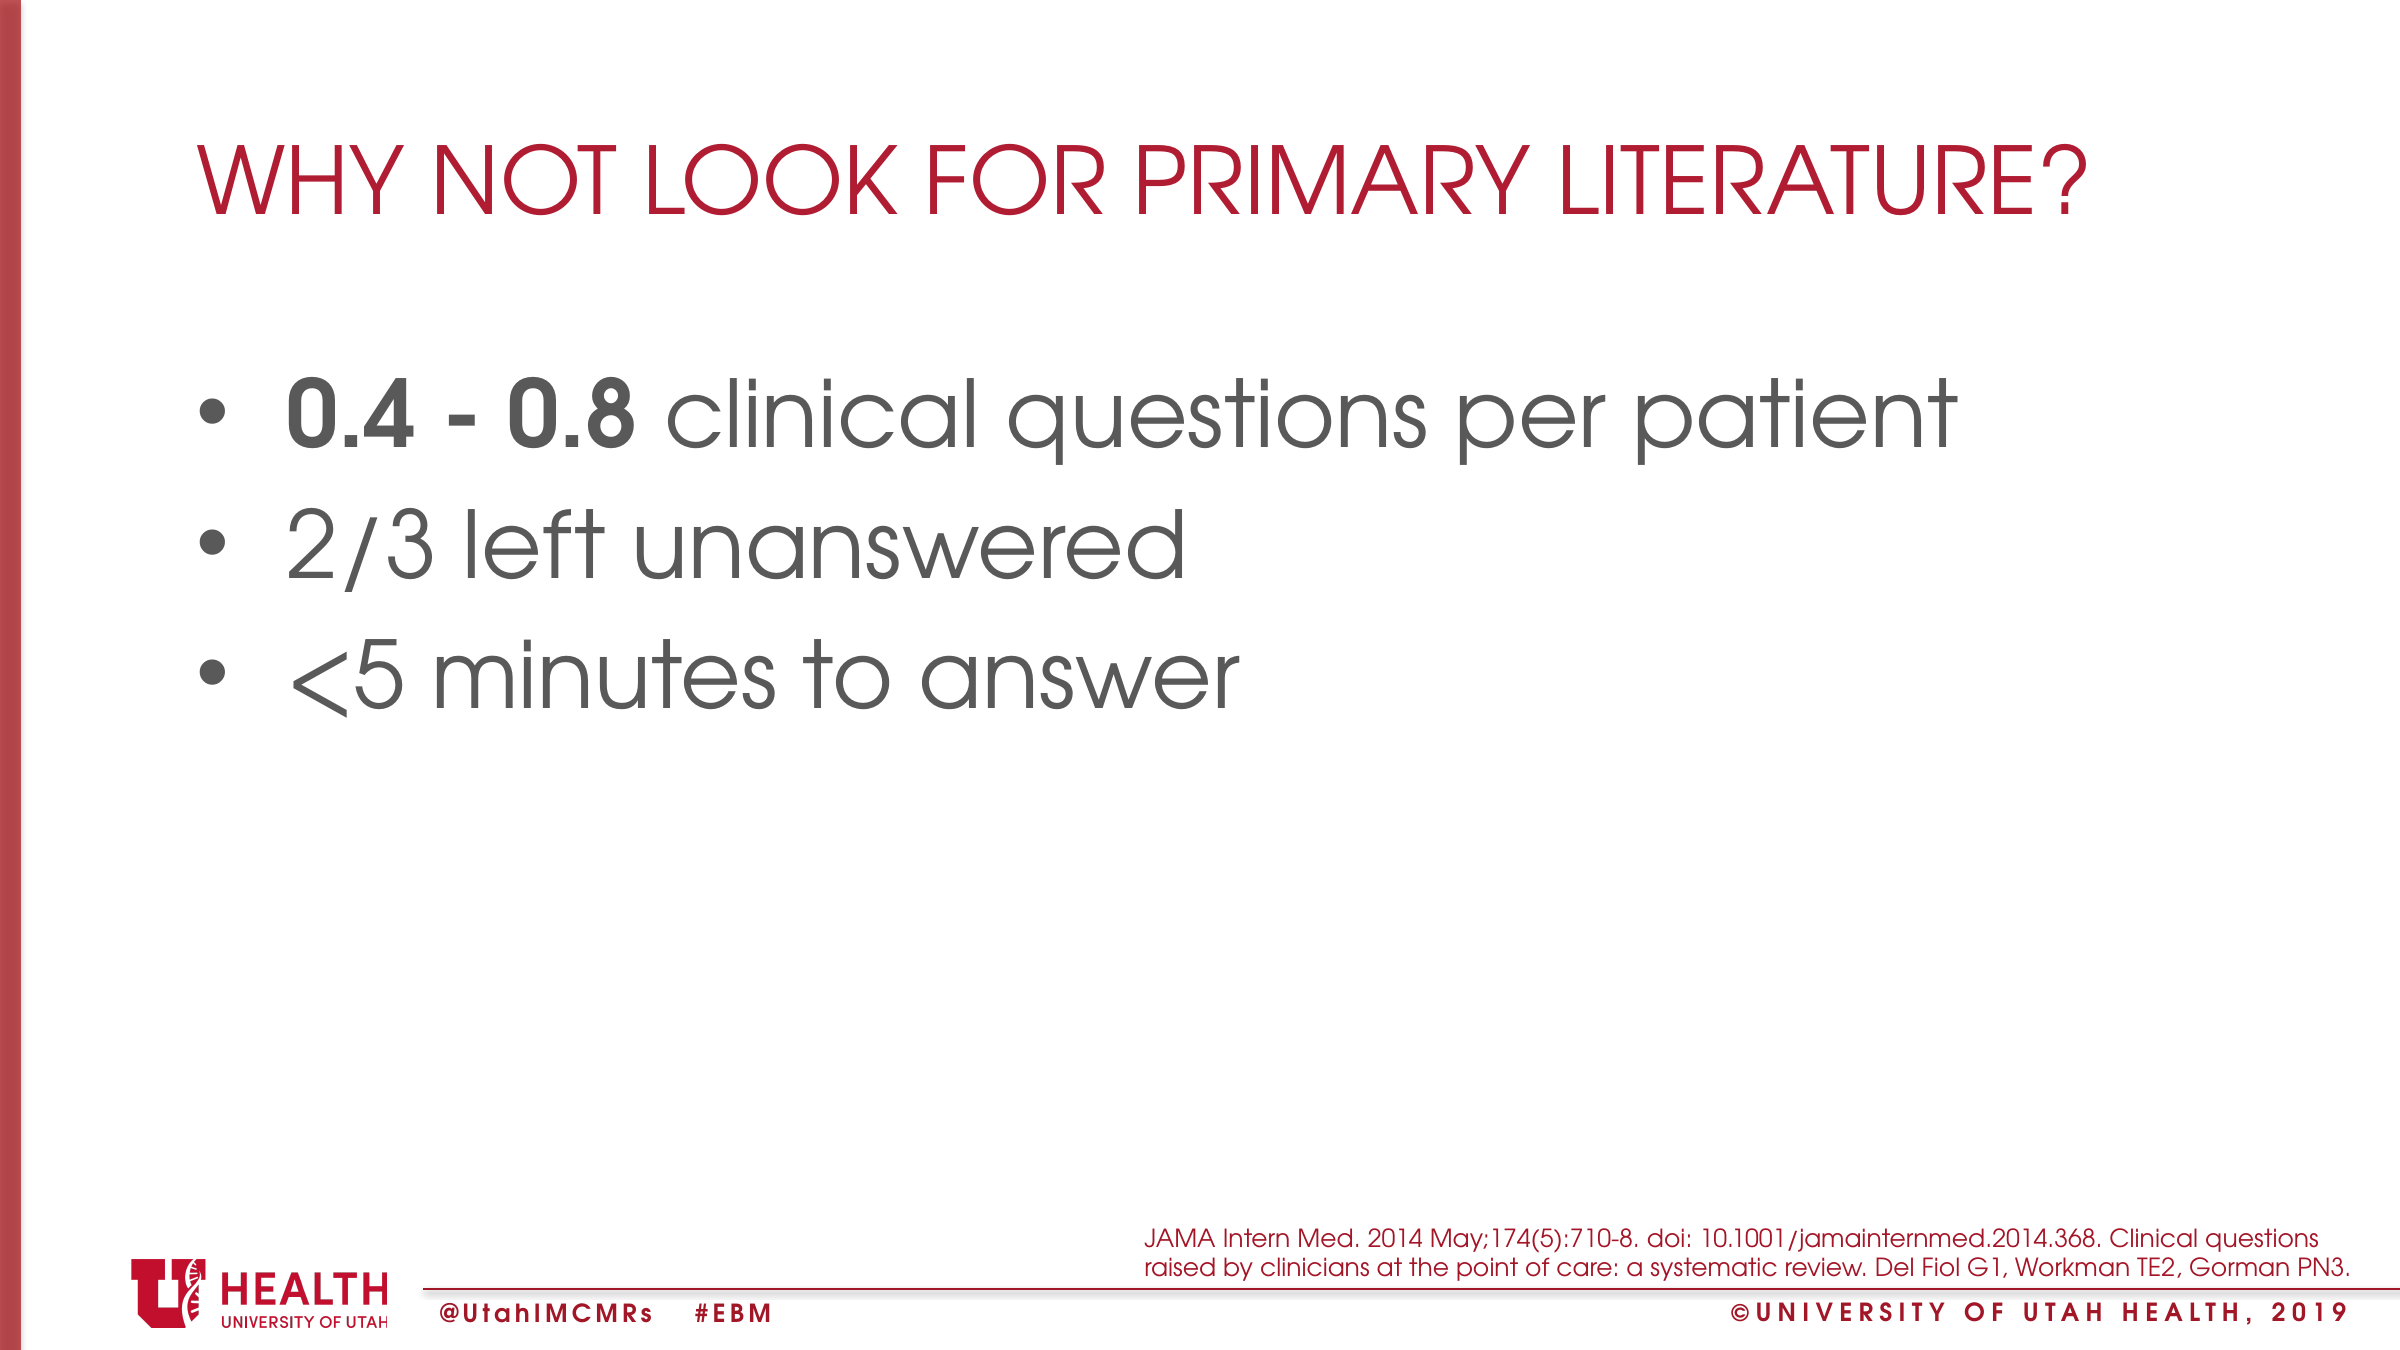

# Why not look for primary literature?
0.4 - 0.8 clinical questions per patient
2/3 left unanswered
<5 minutes to answer

JAMA Intern Med. 2014 May;174(5):710-8. doi: 10.1001/jamainternmed.2014.368. Clinical questions raised by clinicians at the point of care: a systematic review. Del Fiol G1, Workman TE2, Gorman PN3.
@UtahIMCMRs
#EBM